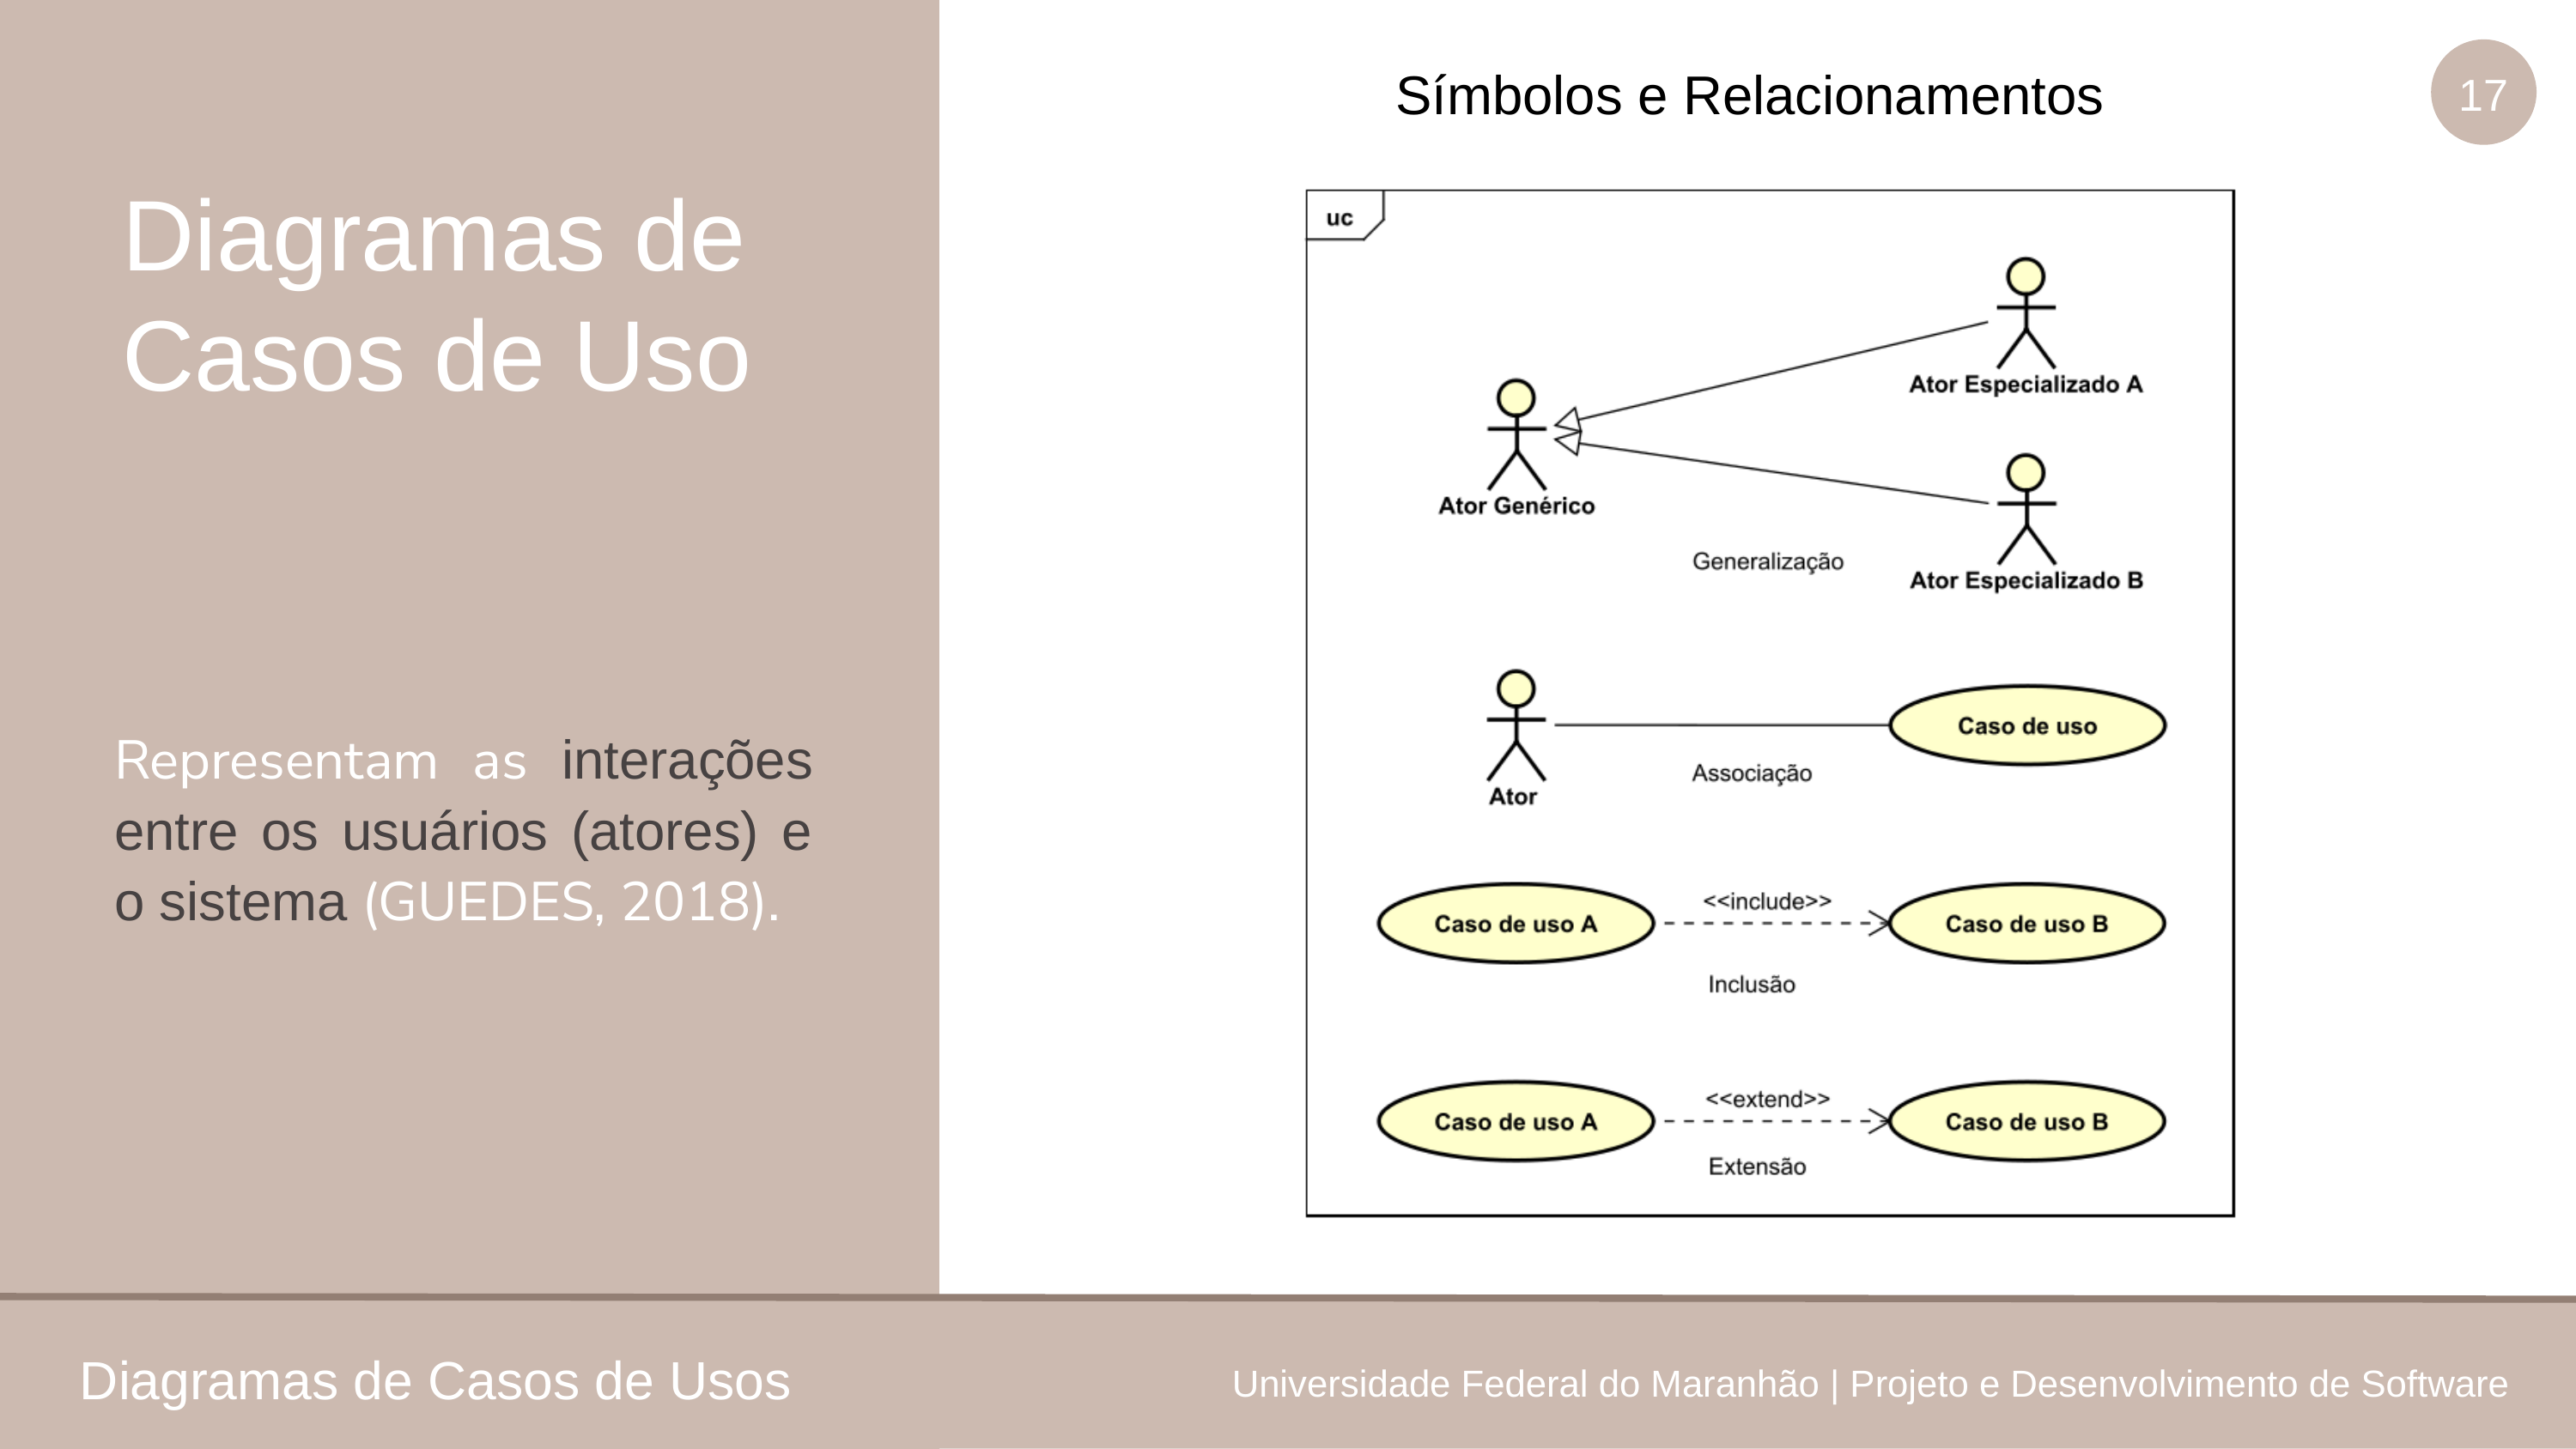

17
Símbolos e Relacionamentos
Diagramas de
Casos de Uso

Representam as interações entre os usuários (atores) e o sistema (GUEDES, 2018).

Diagramas de Casos de Usos
Universidade Federal do Maranhão | Projeto e Desenvolvimento de Software

Diagramas de Casos de Uso
Universidade Federal do Maranhão | Projeto e Desenvolvimento de Software